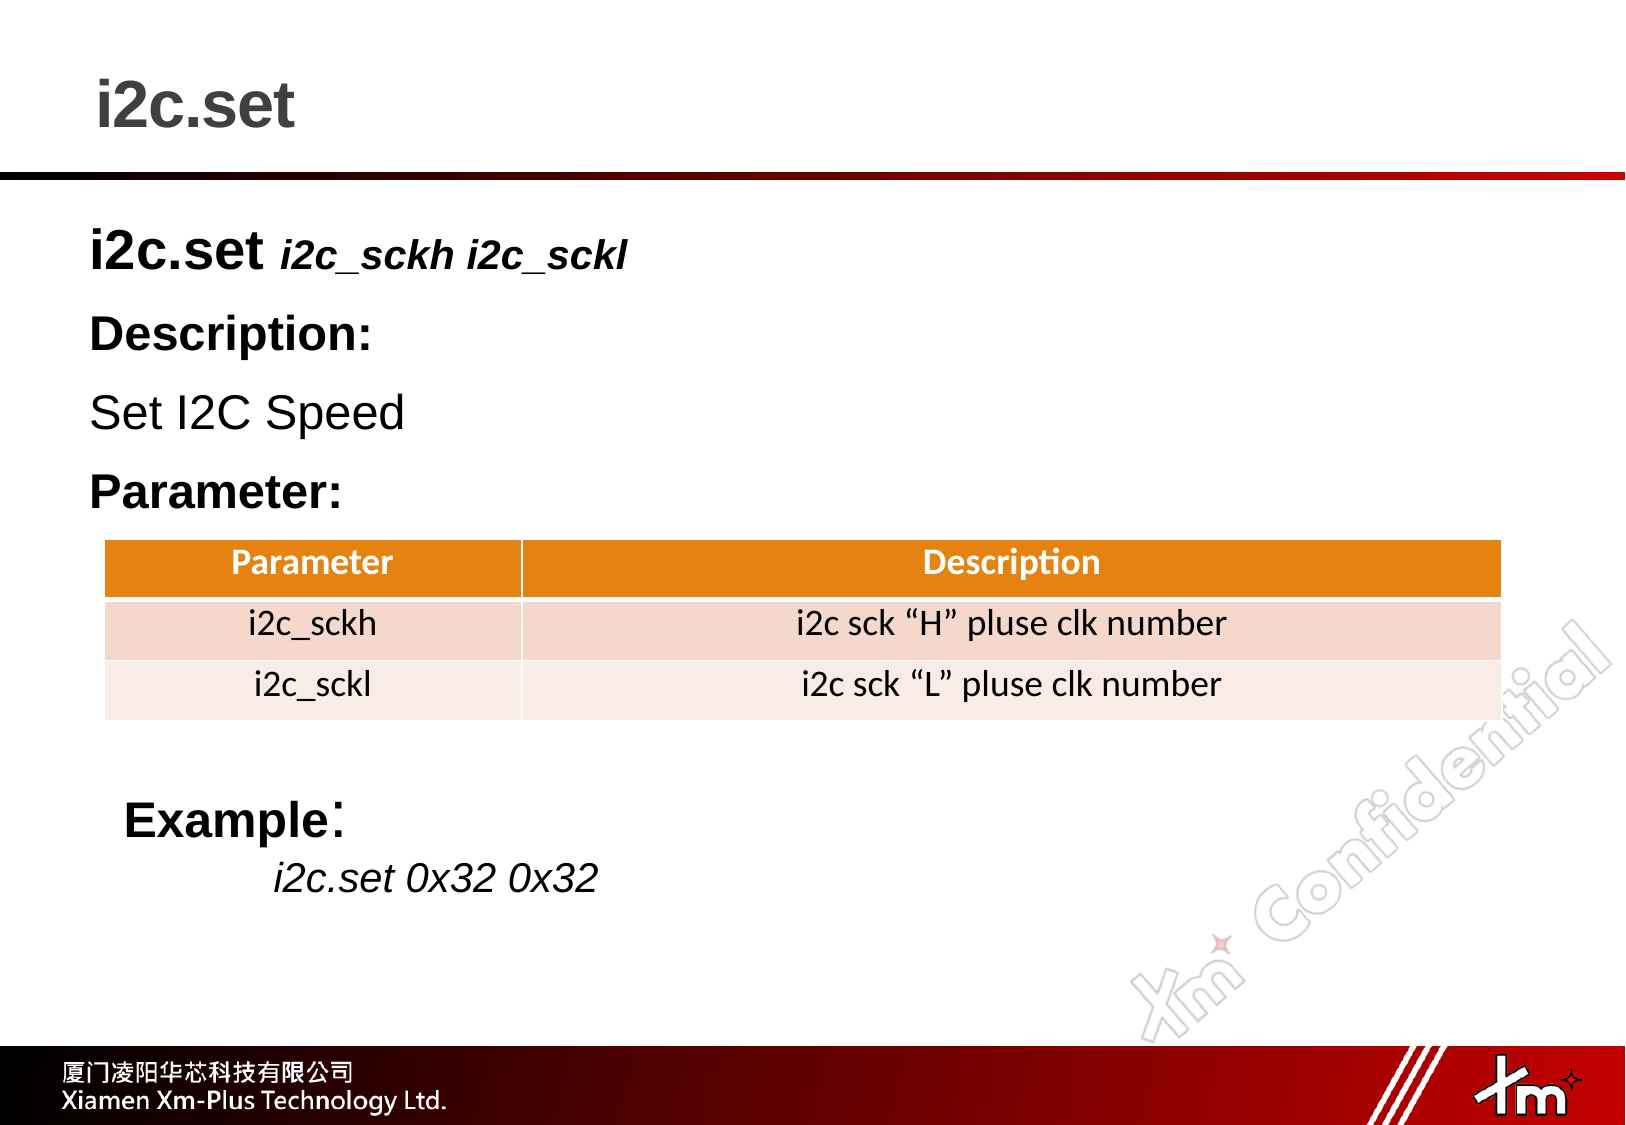

# i2c.set
i2c.set i2c_sckh i2c_sckl
Description:
Set I2C Speed
Parameter:

| Parameter | Description |
| --- | --- |
| i2c\_sckh | i2c sck “H” pluse clk number |
| i2c\_sckl | i2c sck “L” pluse clk number |
Example:
	i2c.set 0x32 0x32